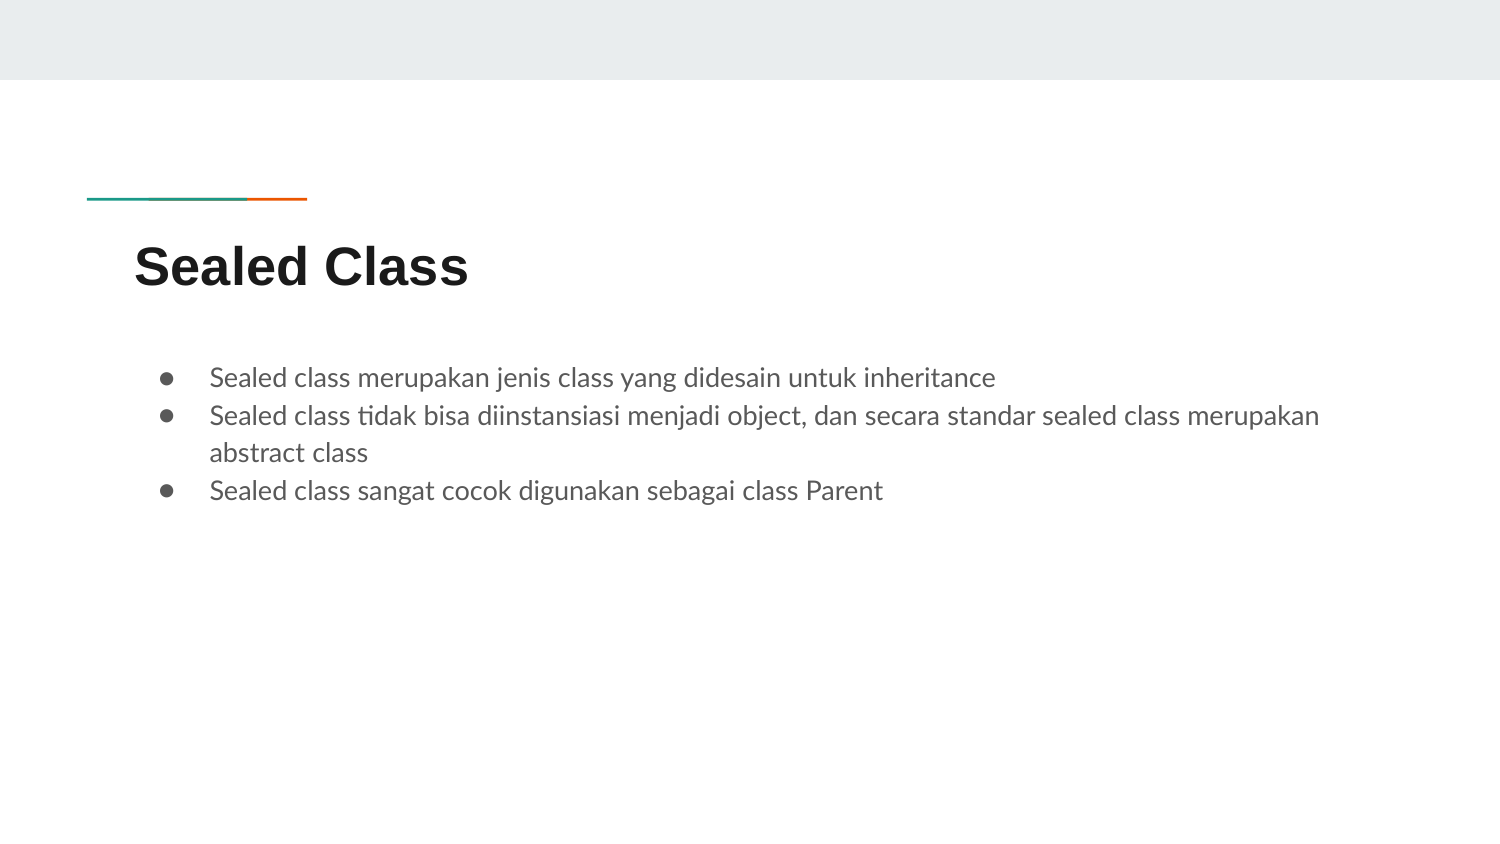

# Sealed Class
Sealed class merupakan jenis class yang didesain untuk inheritance
Sealed class tidak bisa diinstansiasi menjadi object, dan secara standar sealed class merupakan abstract class
Sealed class sangat cocok digunakan sebagai class Parent